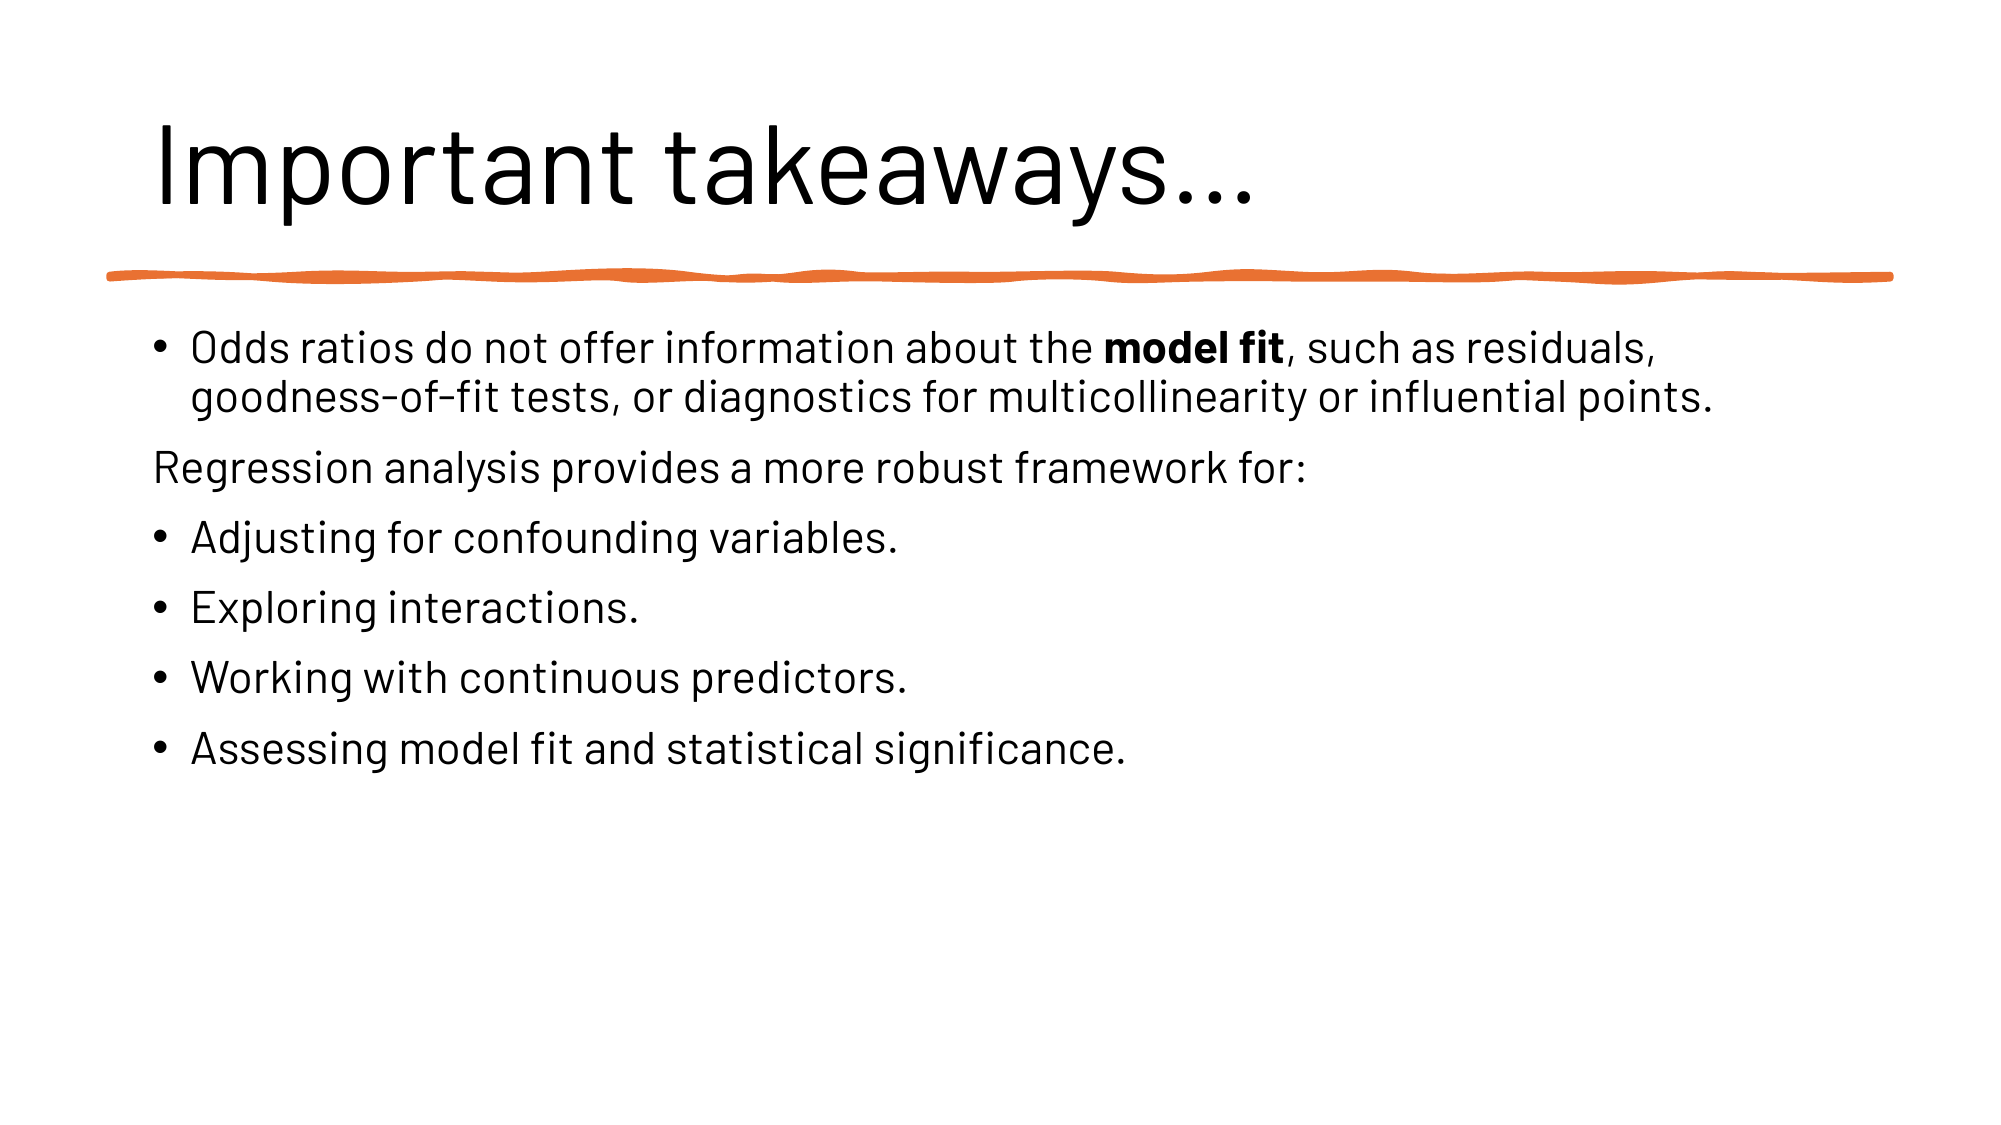

# Important takeaways…

Odds ratios do not offer information about the model fit, such as residuals, goodness-of-fit tests, or diagnostics for multicollinearity or influential points.
Regression analysis provides a more robust framework for:
Adjusting for confounding variables.
Exploring interactions.
Working with continuous predictors.
Assessing model fit and statistical significance.